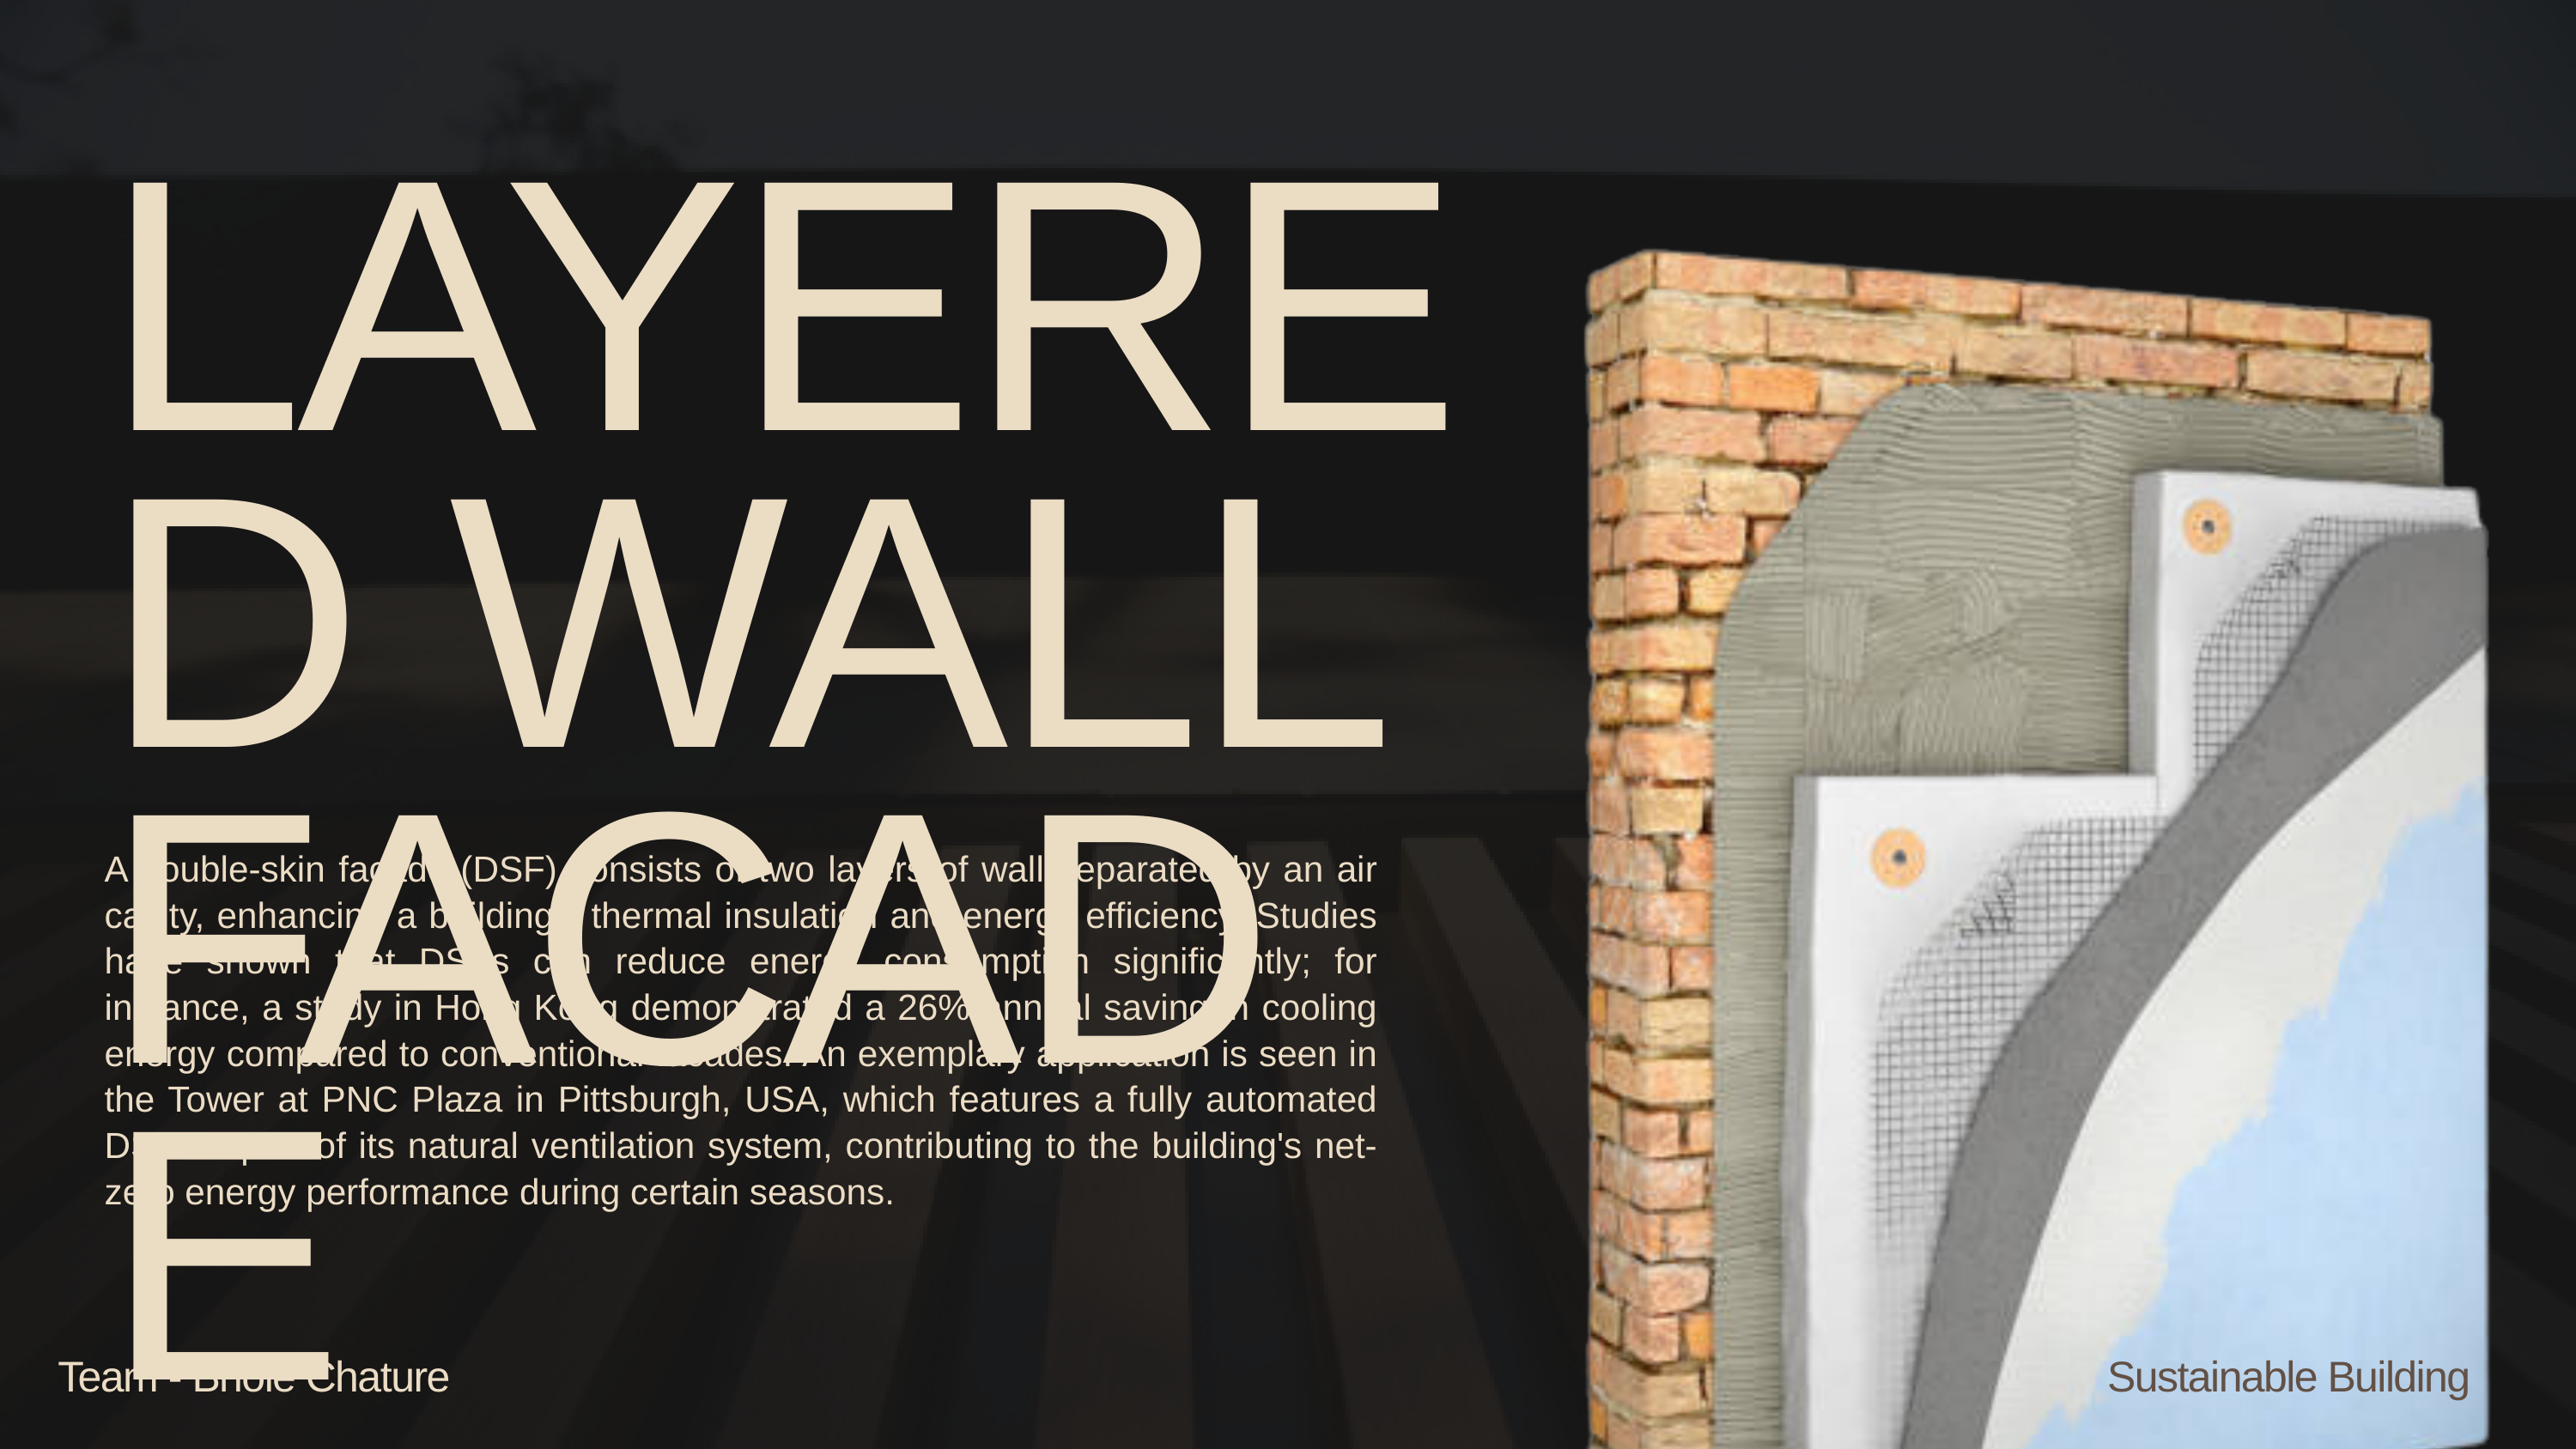

LAYERED WALL
FACADE
A double-skin facade (DSF) consists of two layers of wall separated by an air cavity, enhancing a building's thermal insulation and energy efficiency. Studies have shown that DSFs can reduce energy consumption significantly; for instance, a study in Hong Kong demonstrated a 26% annual saving in cooling energy compared to conventional facades. An exemplary application is seen in the Tower at PNC Plaza in Pittsburgh, USA, which features a fully automated DSF as part of its natural ventilation system, contributing to the building's net-zero energy performance during certain seasons.
Team - Bhole Chature
Sustainable Building